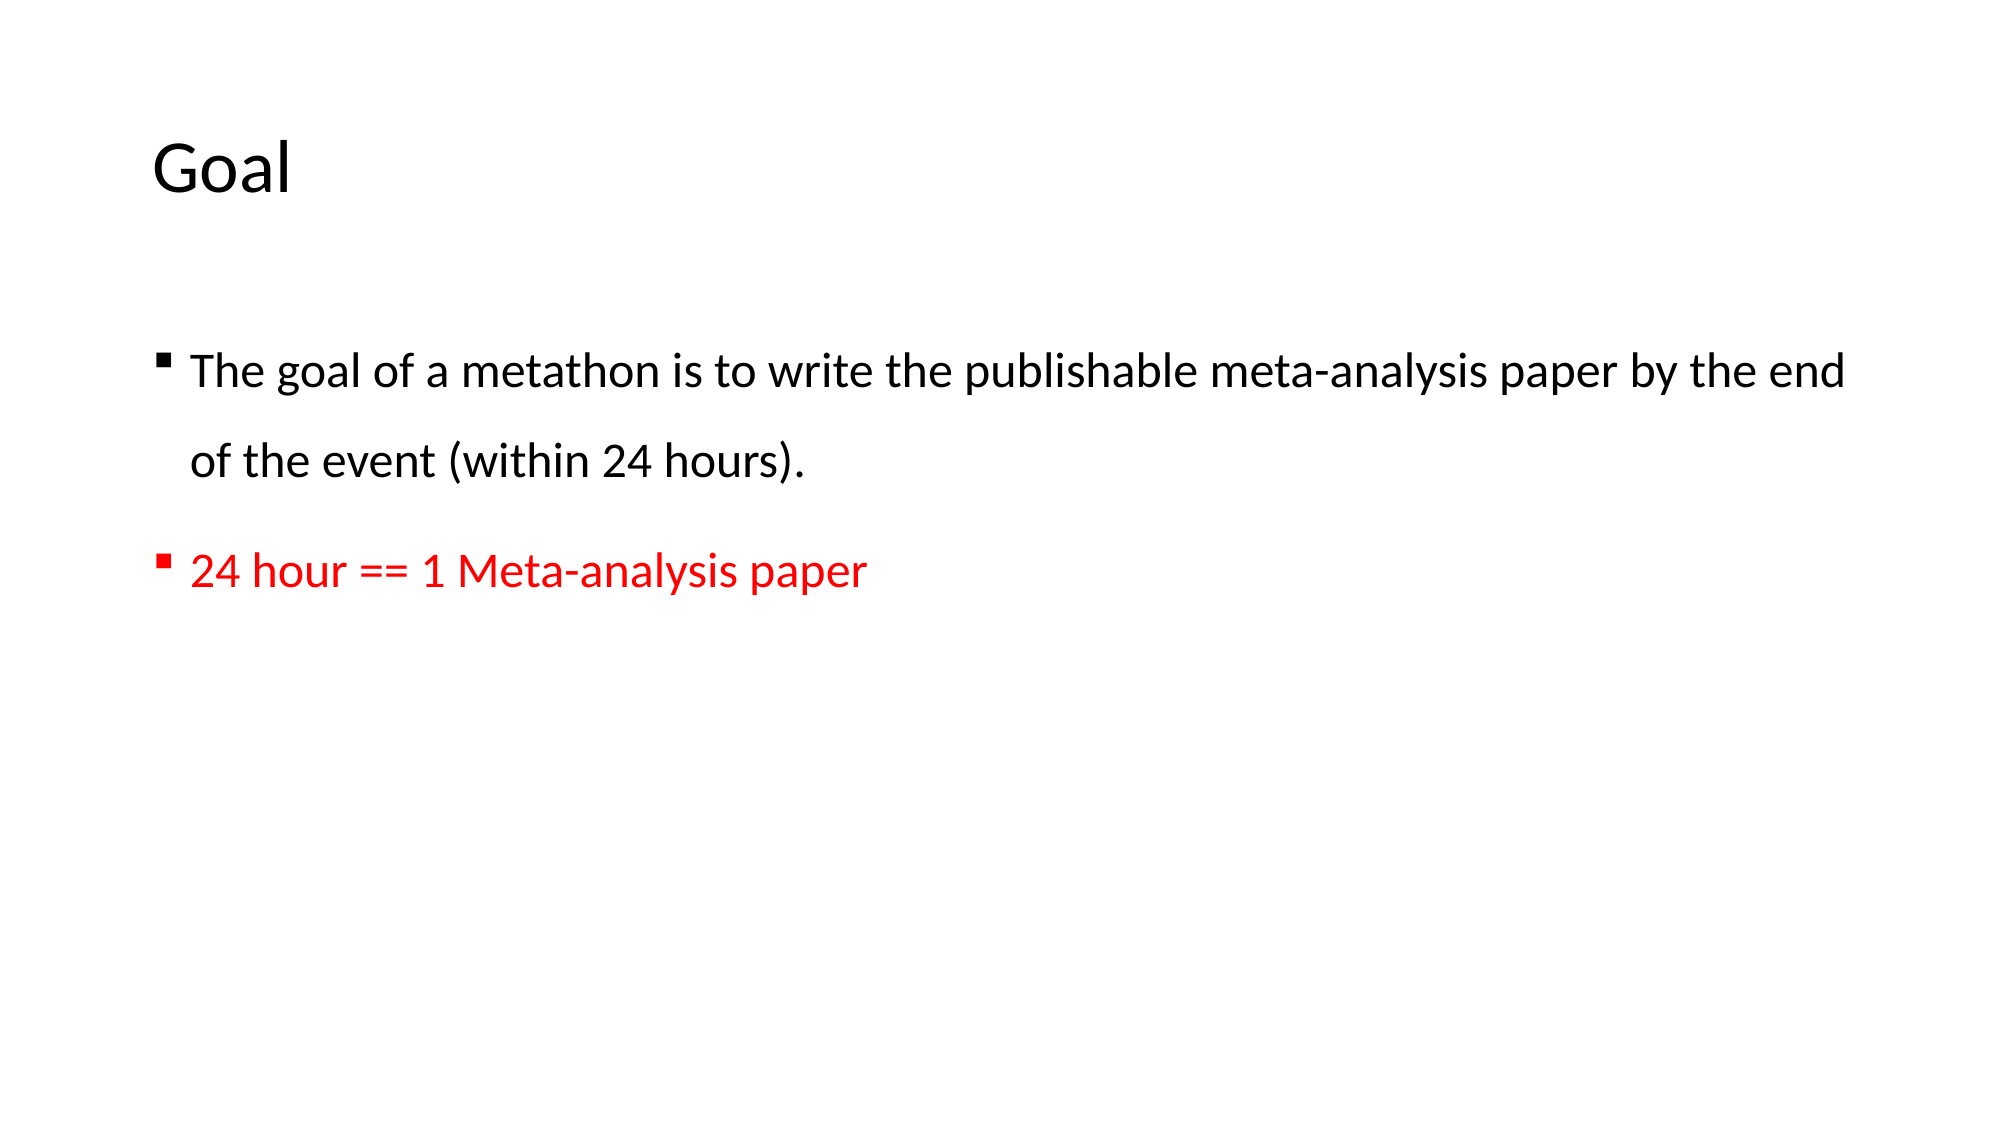

# Goal
The goal of a metathon is to write the publishable meta-analysis paper by the end of the event (within 24 hours).
24 hour == 1 Meta-analysis paper